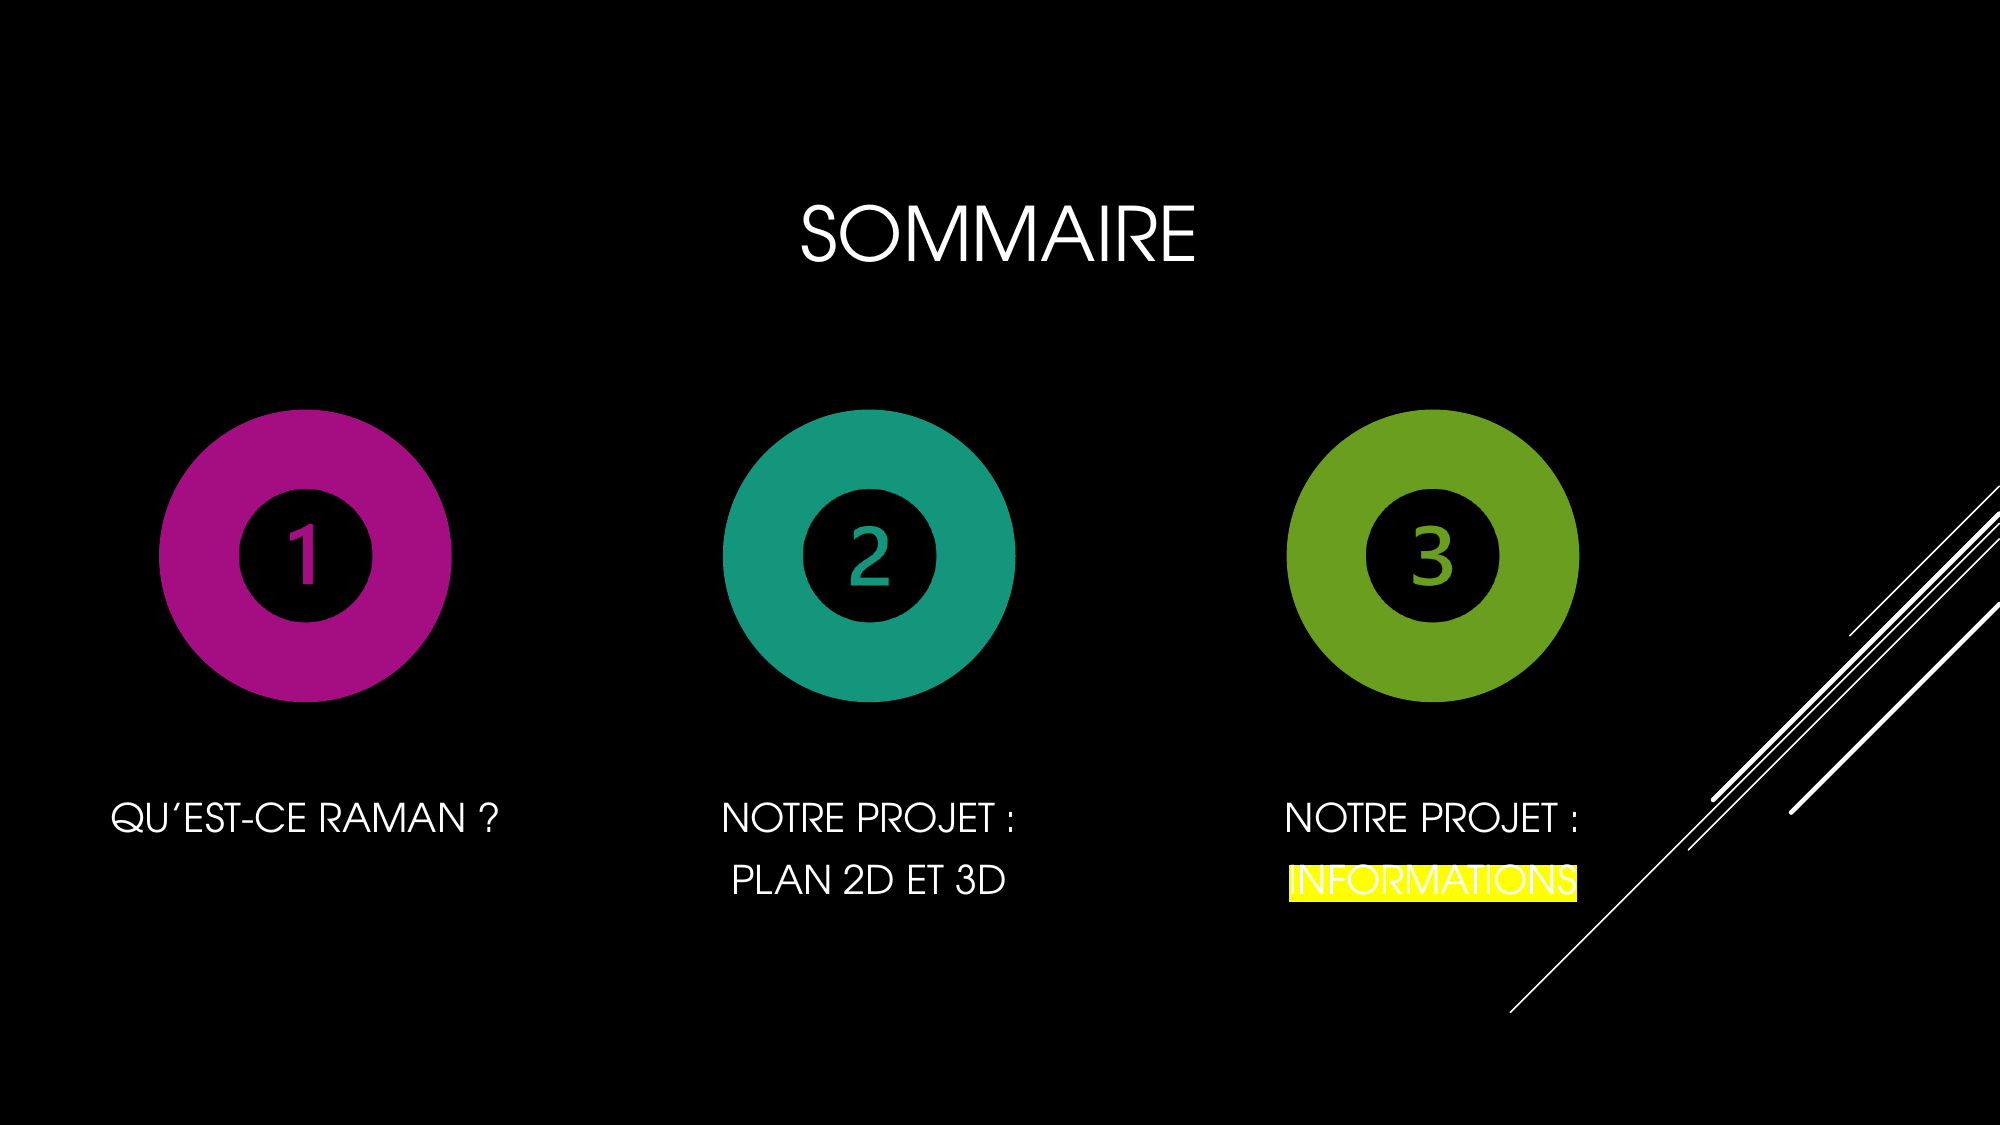

# Sommaire
Qu’est-ce Raman ?
Notre projet :
Plan 2d et 3d
Notre projet :
informations